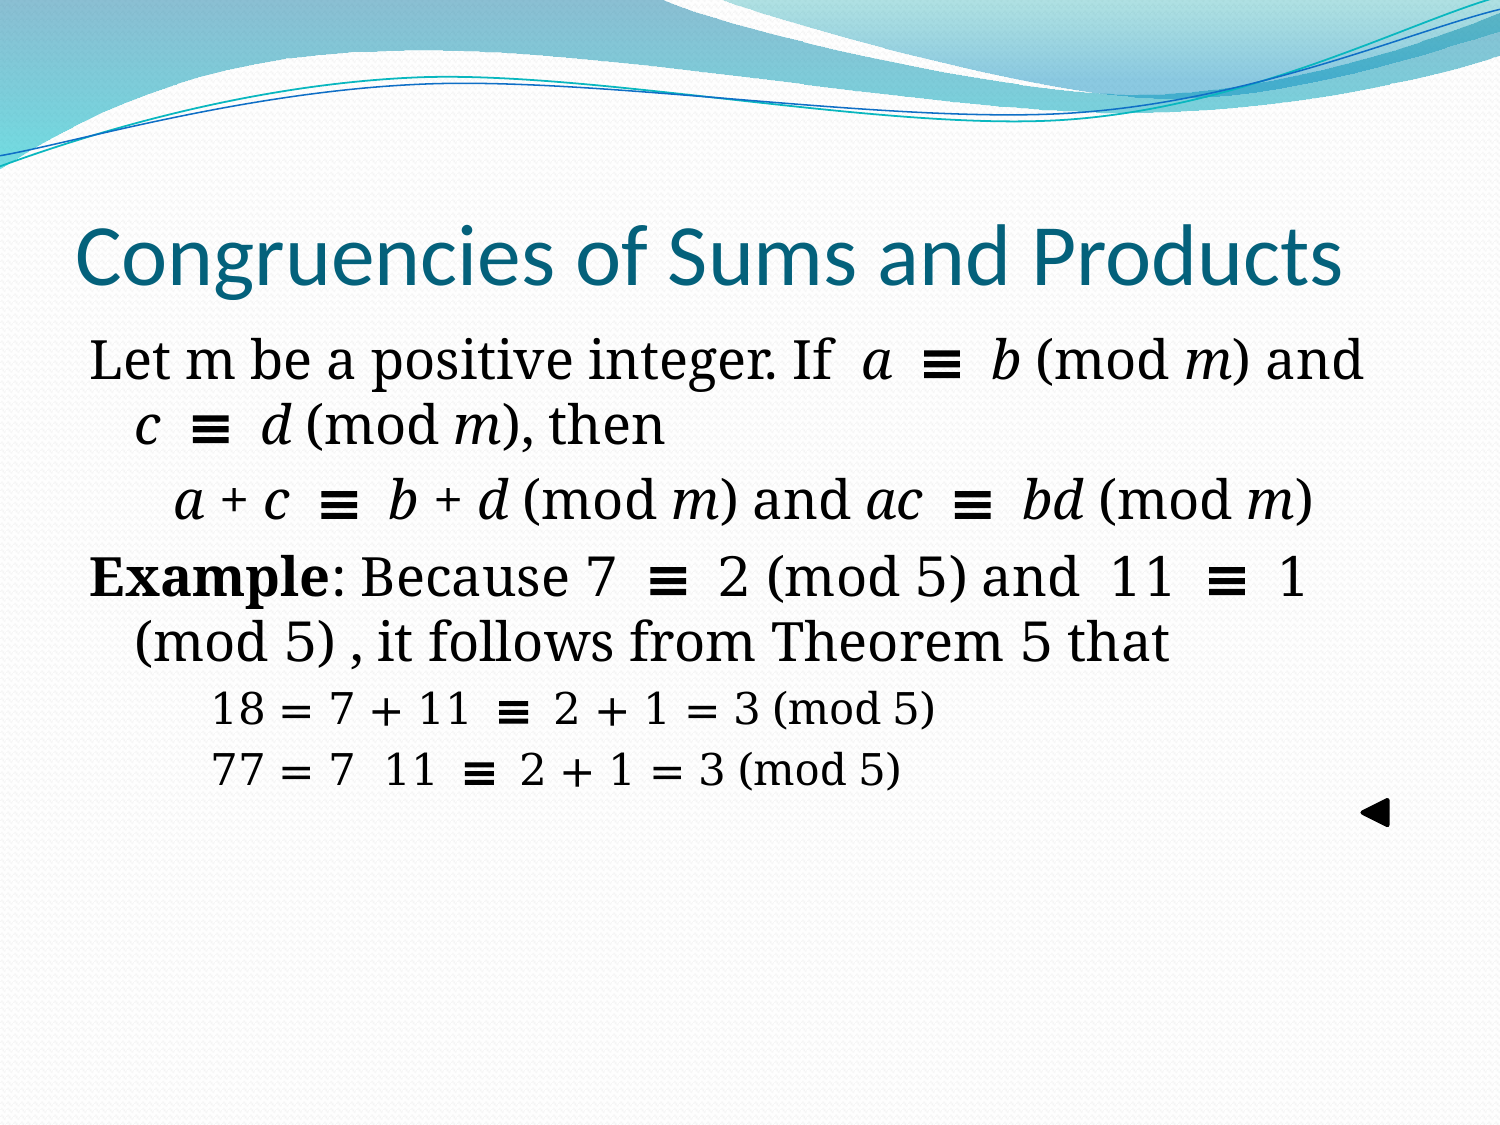

# Congruencies of Sums and Products
Let m be a positive integer. If  a  ≡  b (mod m) and  c  ≡  d (mod m), then
      a + c  ≡  b + d (mod m) and ac  ≡  bd (mod m)
Example: Because 7  ≡  2 (mod 5) and  11  ≡  1 (mod 5) , it follows from Theorem 5 that
 18 = 7 + 11  ≡  2 + 1 = 3 (mod 5)
 77 = 7  11  ≡  2 + 1 = 3 (mod 5)